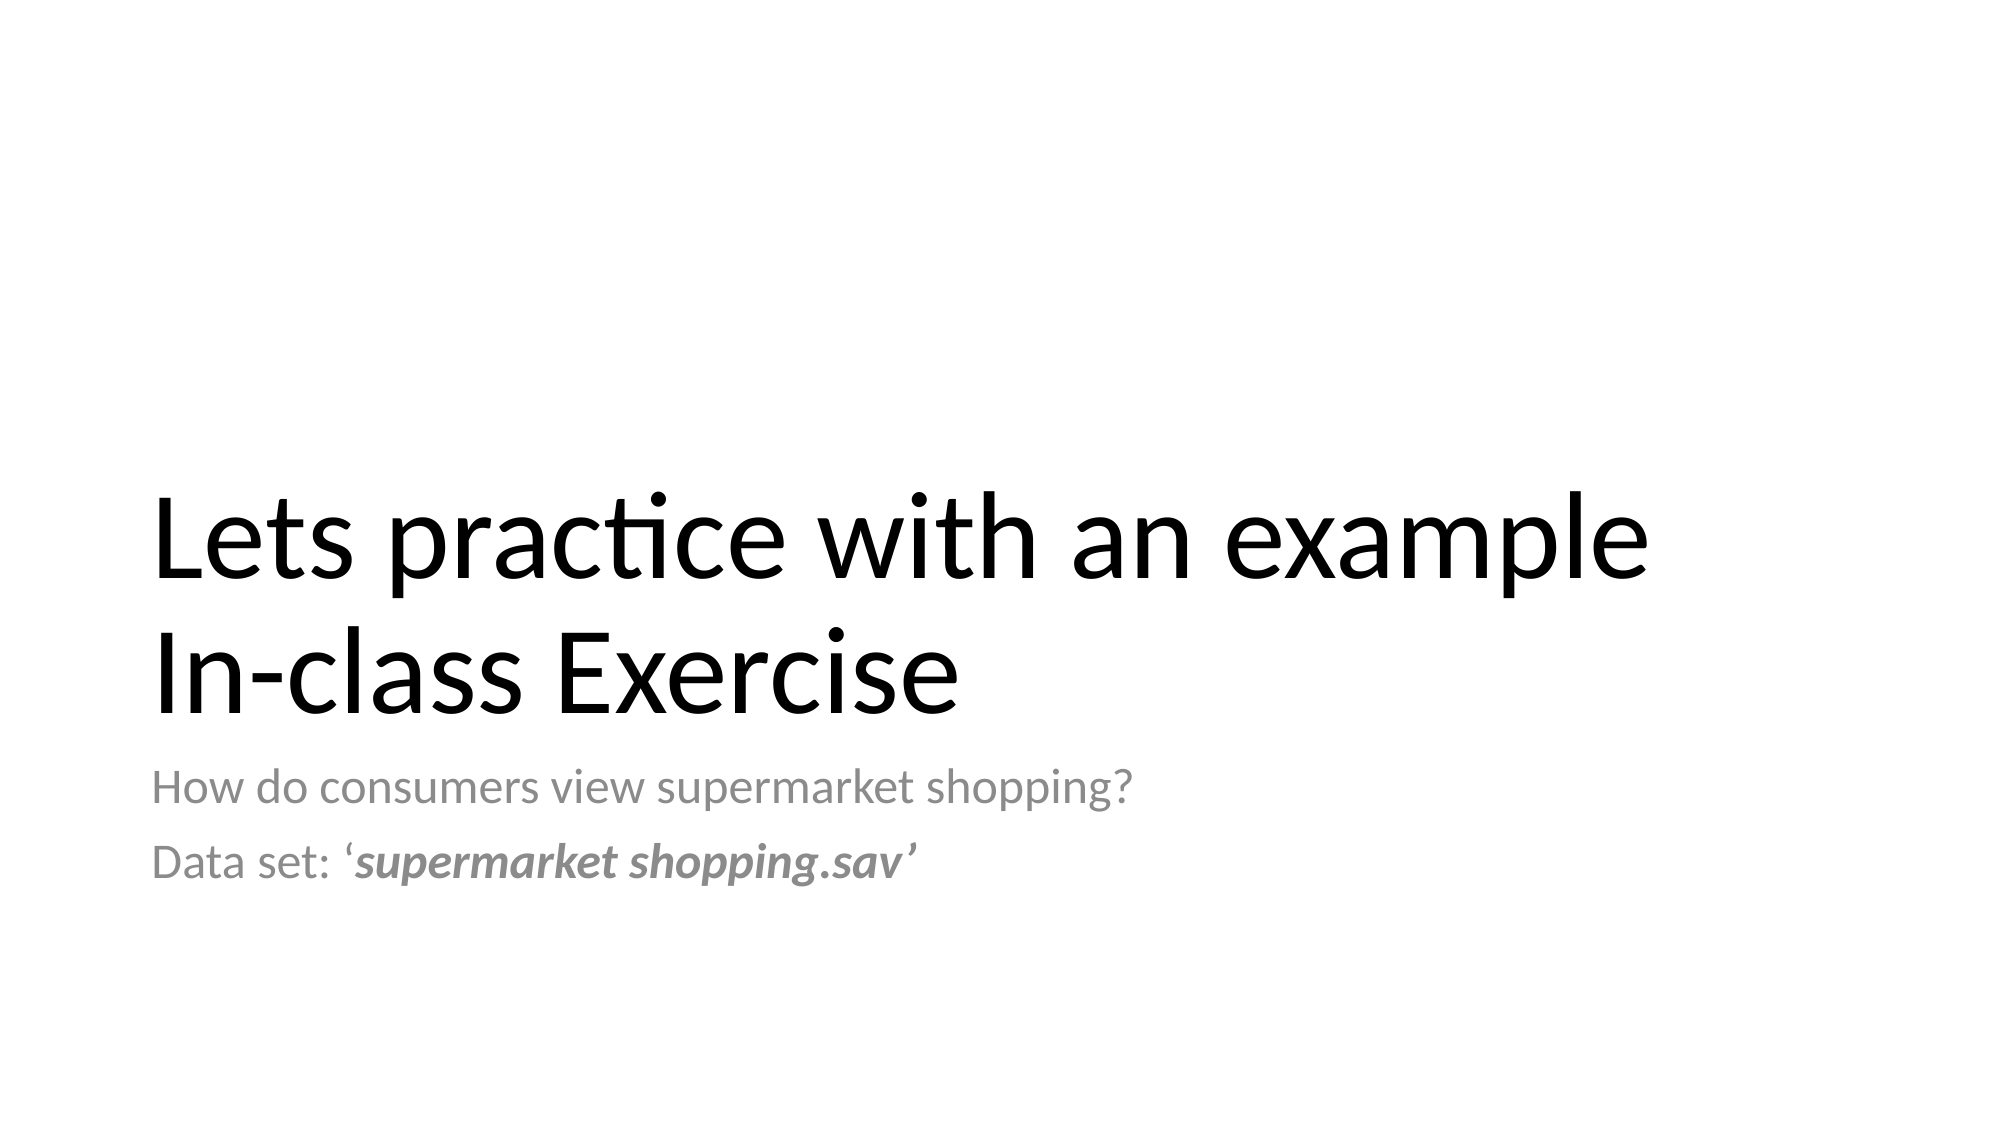

# Lets practice with an example In-class Exercise
How do consumers view supermarket shopping?
Data set: ‘supermarket shopping.sav’